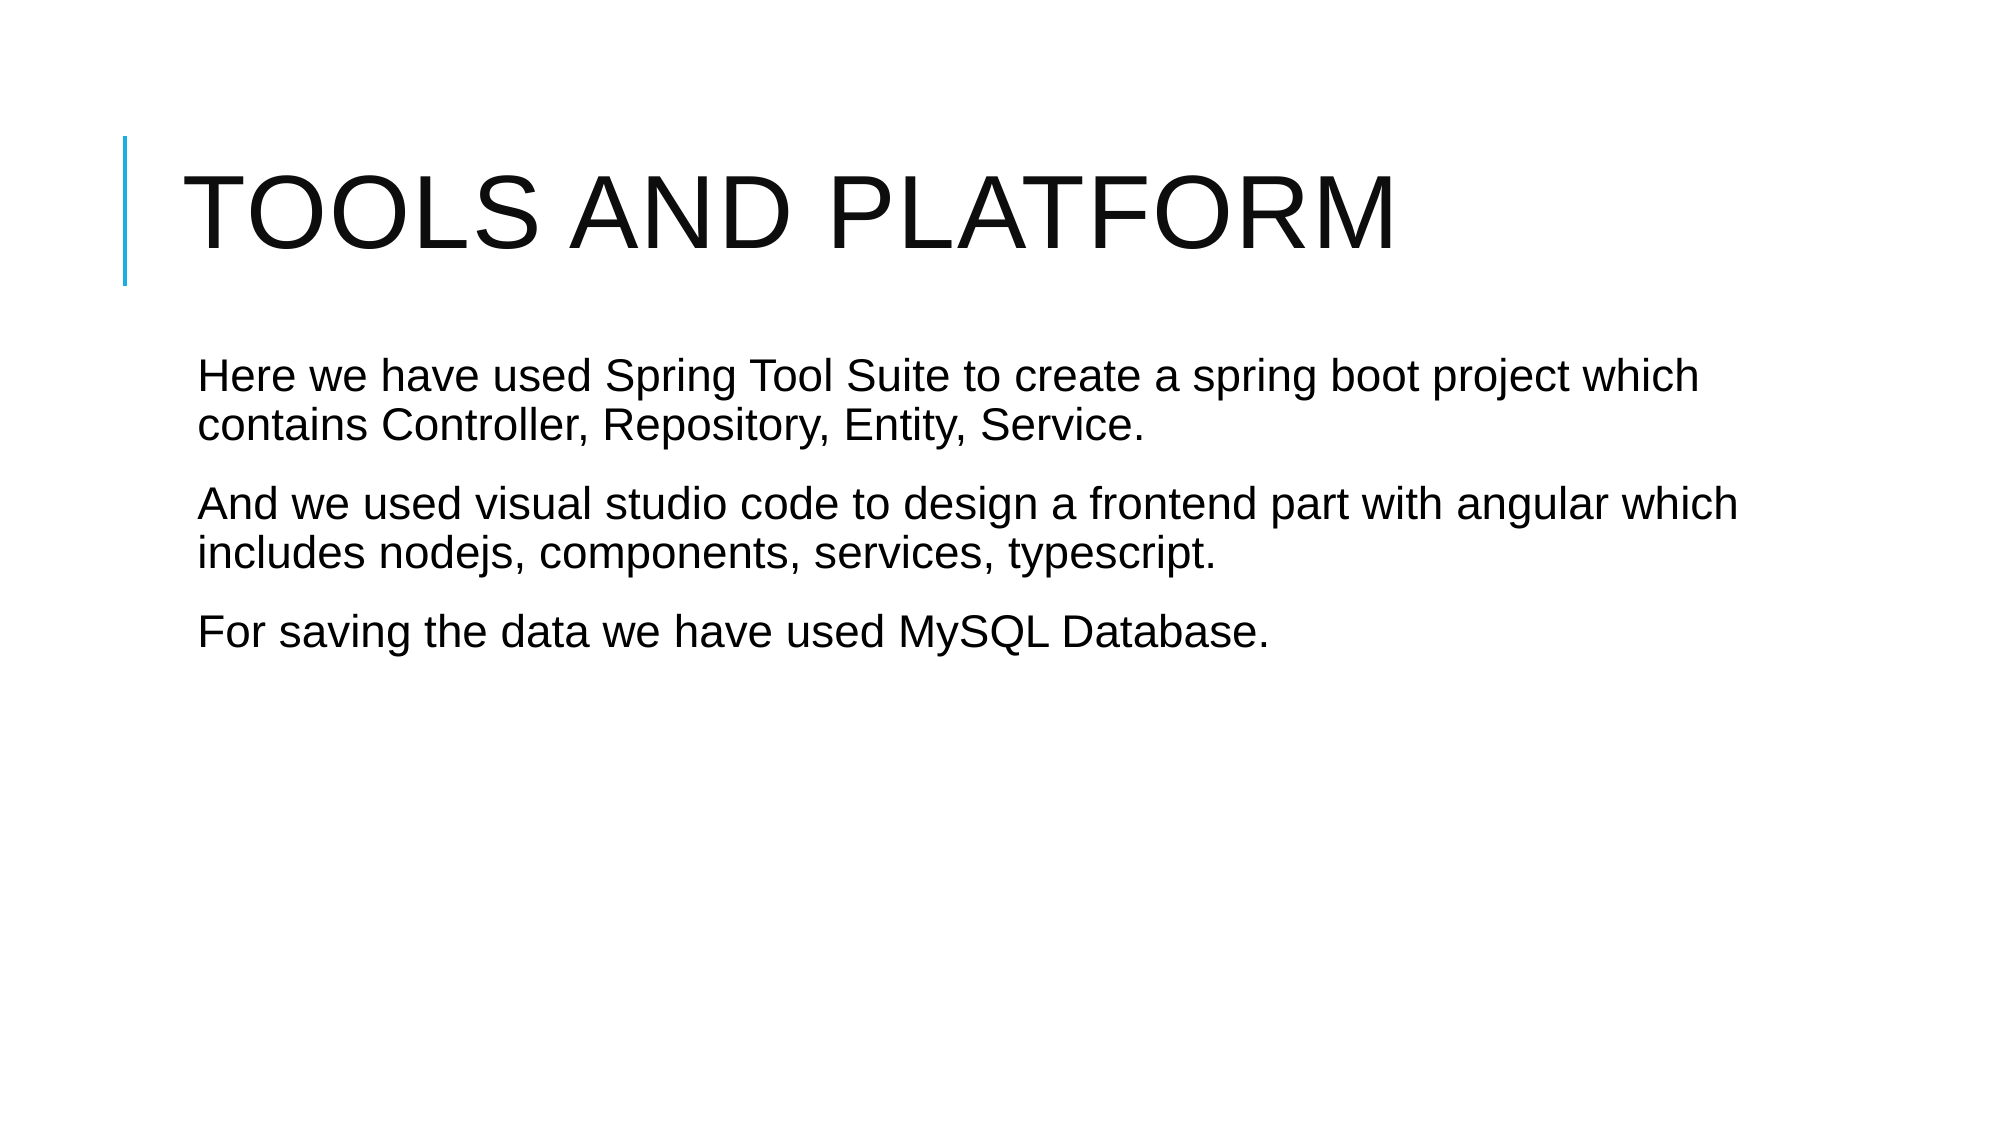

# Tools and Platform
Here we have used Spring Tool Suite to create a spring boot project which contains Controller, Repository, Entity, Service.
And we used visual studio code to design a frontend part with angular which includes nodejs, components, services, typescript.
For saving the data we have used MySQL Database.